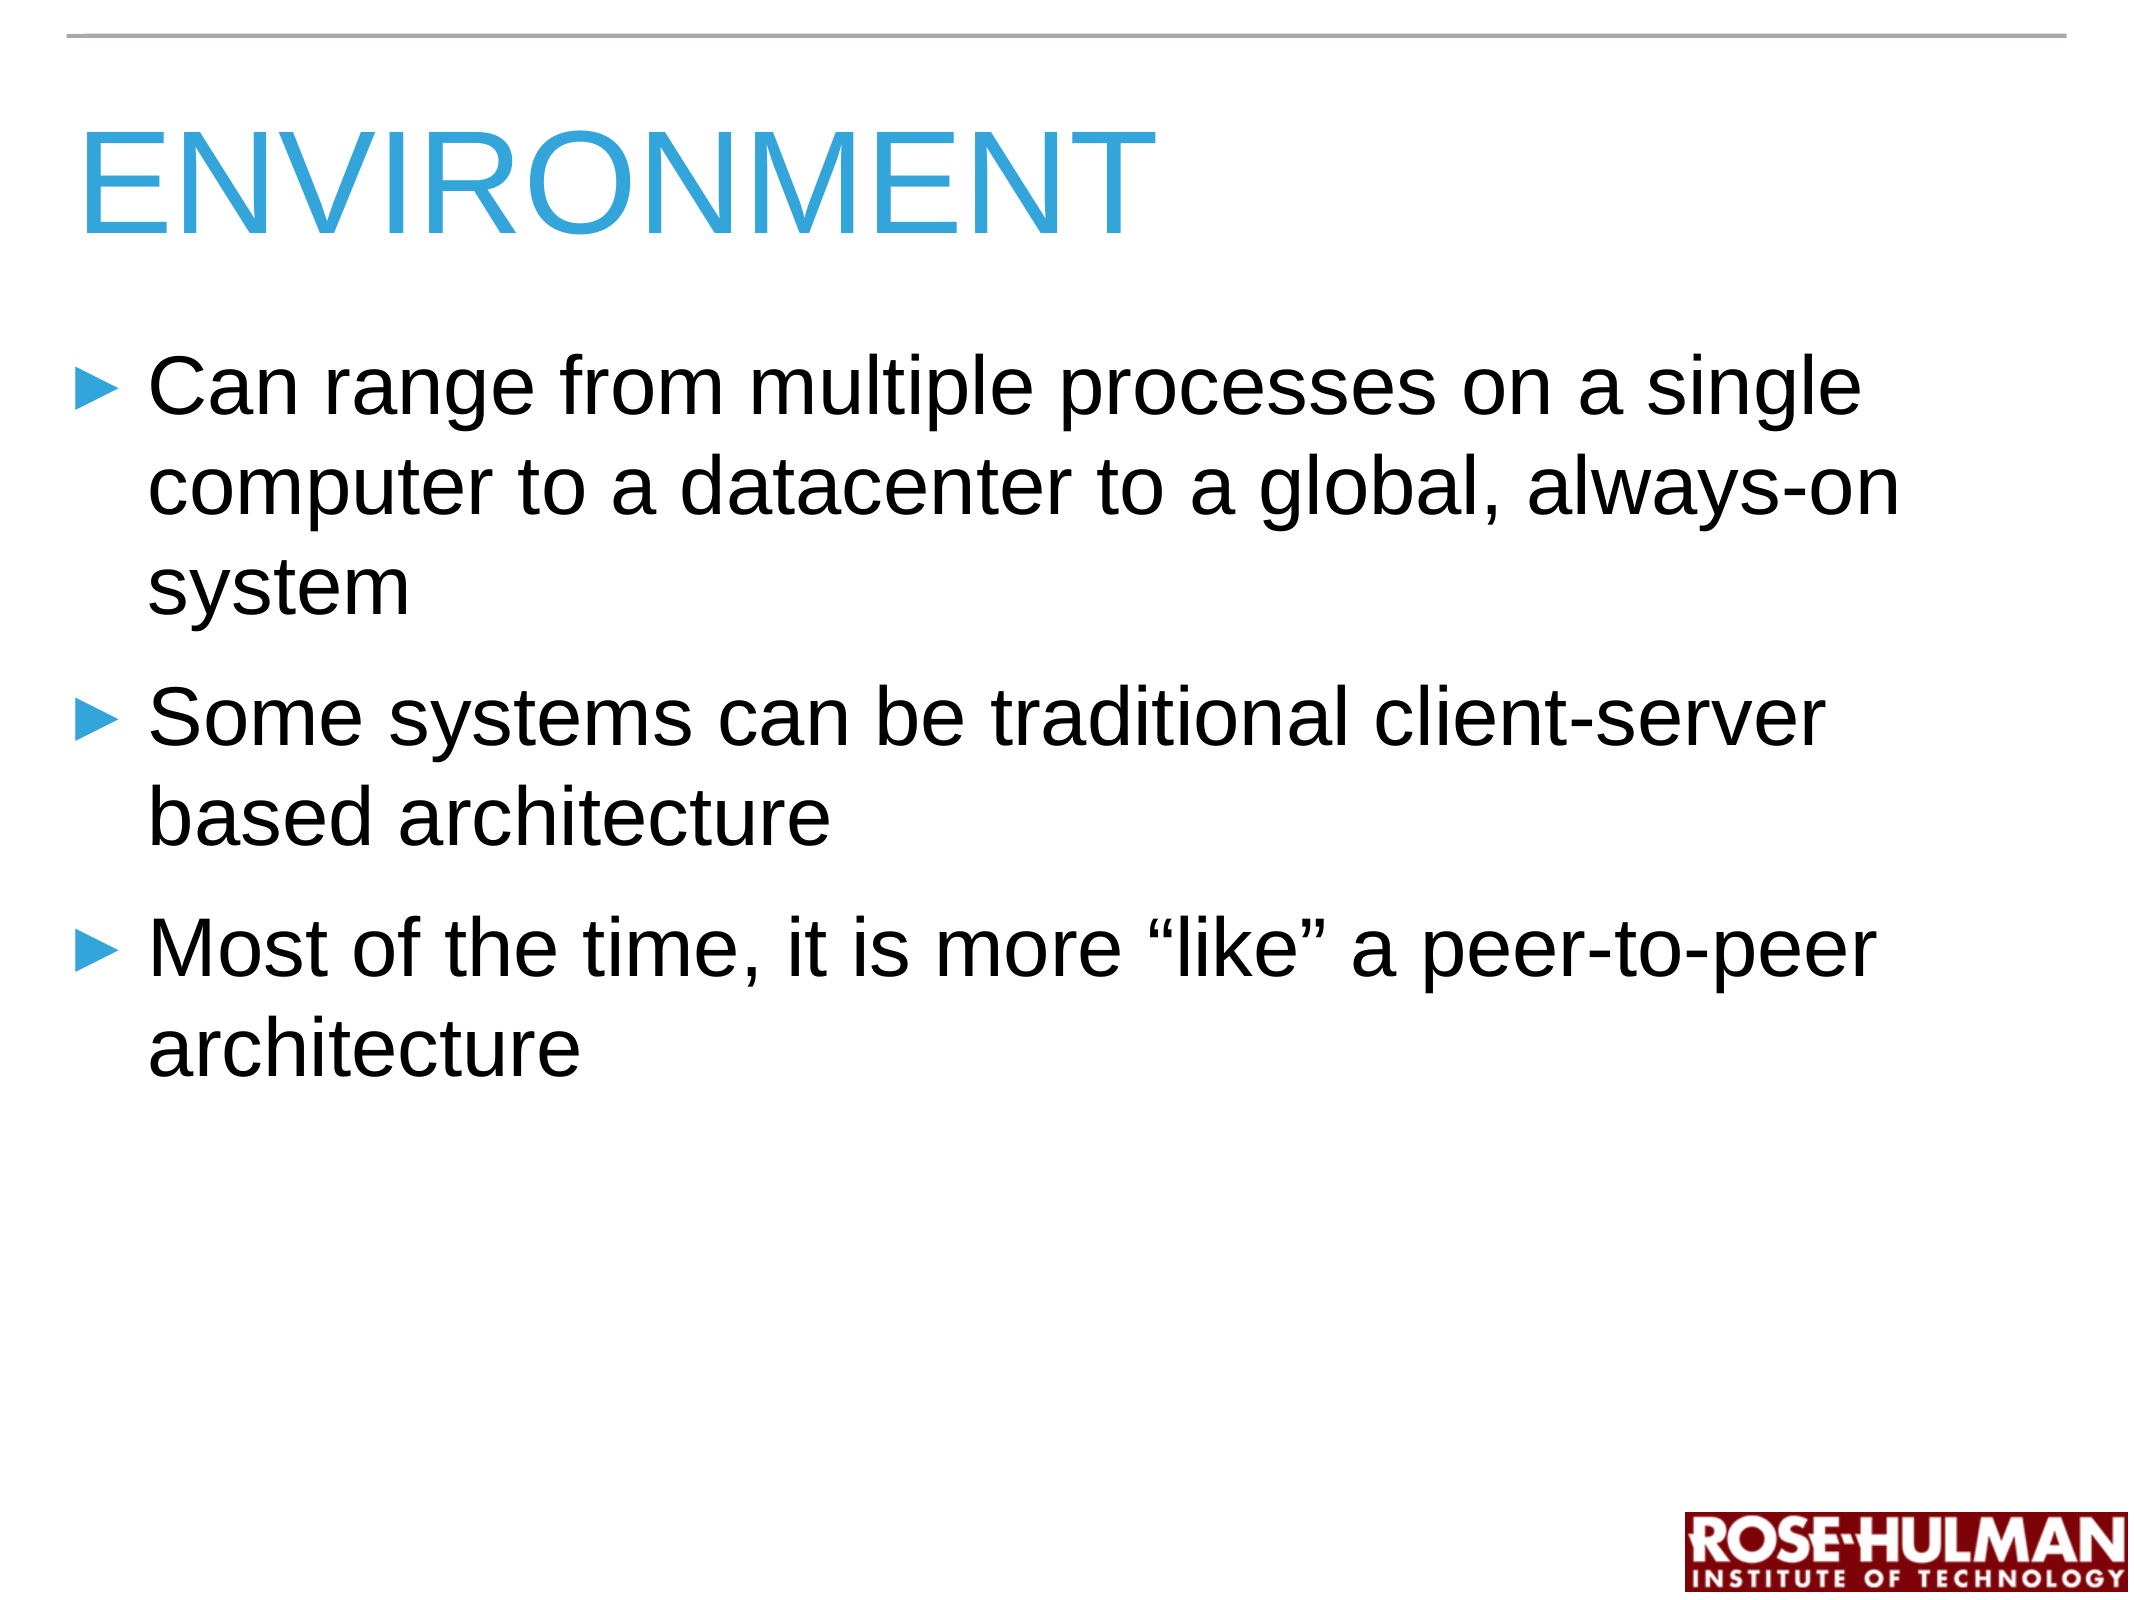

# Environment
Can range from multiple processes on a single computer to a datacenter to a global, always-on system
Some systems can be traditional client-server based architecture
Most of the time, it is more “like” a peer-to-peer architecture
19